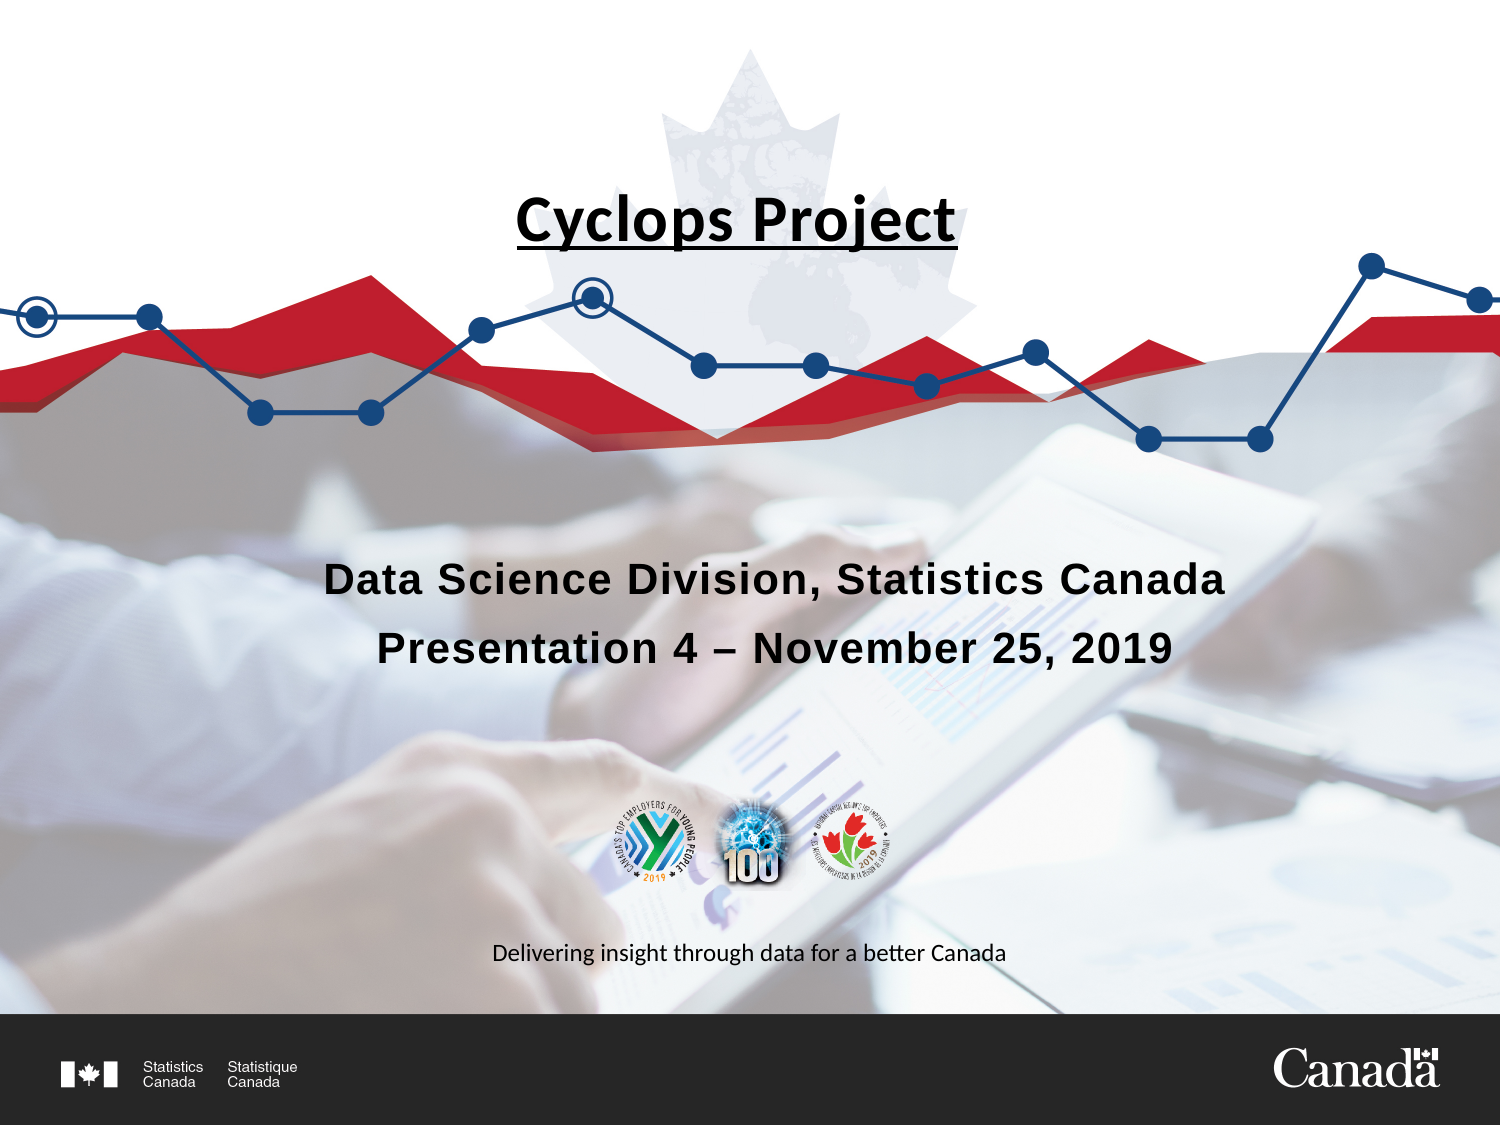

# Cyclops Project
Data Science Division, Statistics Canada
Presentation 4 – November 25, 2019